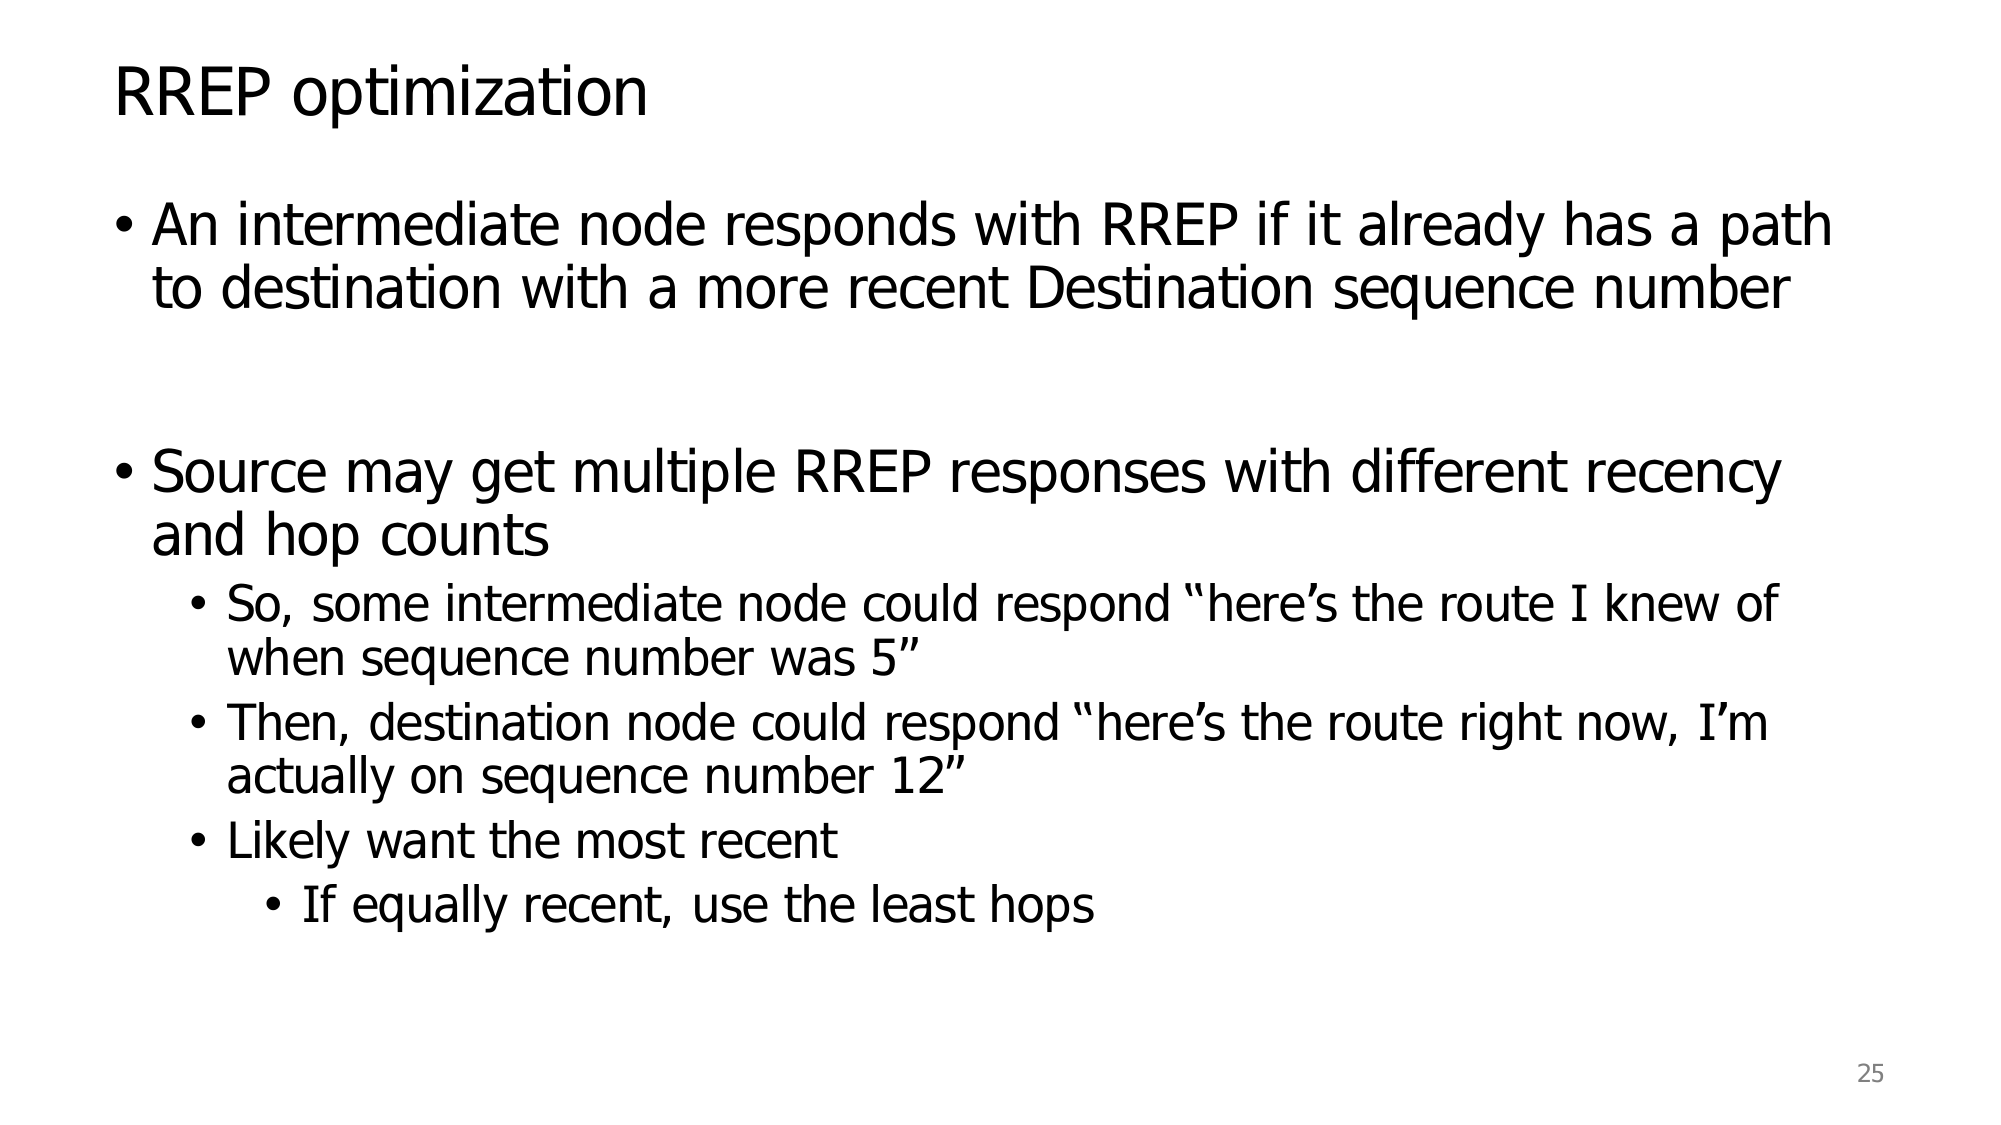

# RREP optimization
An intermediate node responds with RREP if it already has a path to destination with a more recent Destination sequence number

Source may get multiple RREP responses with different recency and hop counts
So, some intermediate node could respond “here’s the route I knew of when sequence number was 5”
Then, destination node could respond “here’s the route right now, I’m actually on sequence number 12”
Likely want the most recent
If equally recent, use the least hops

25